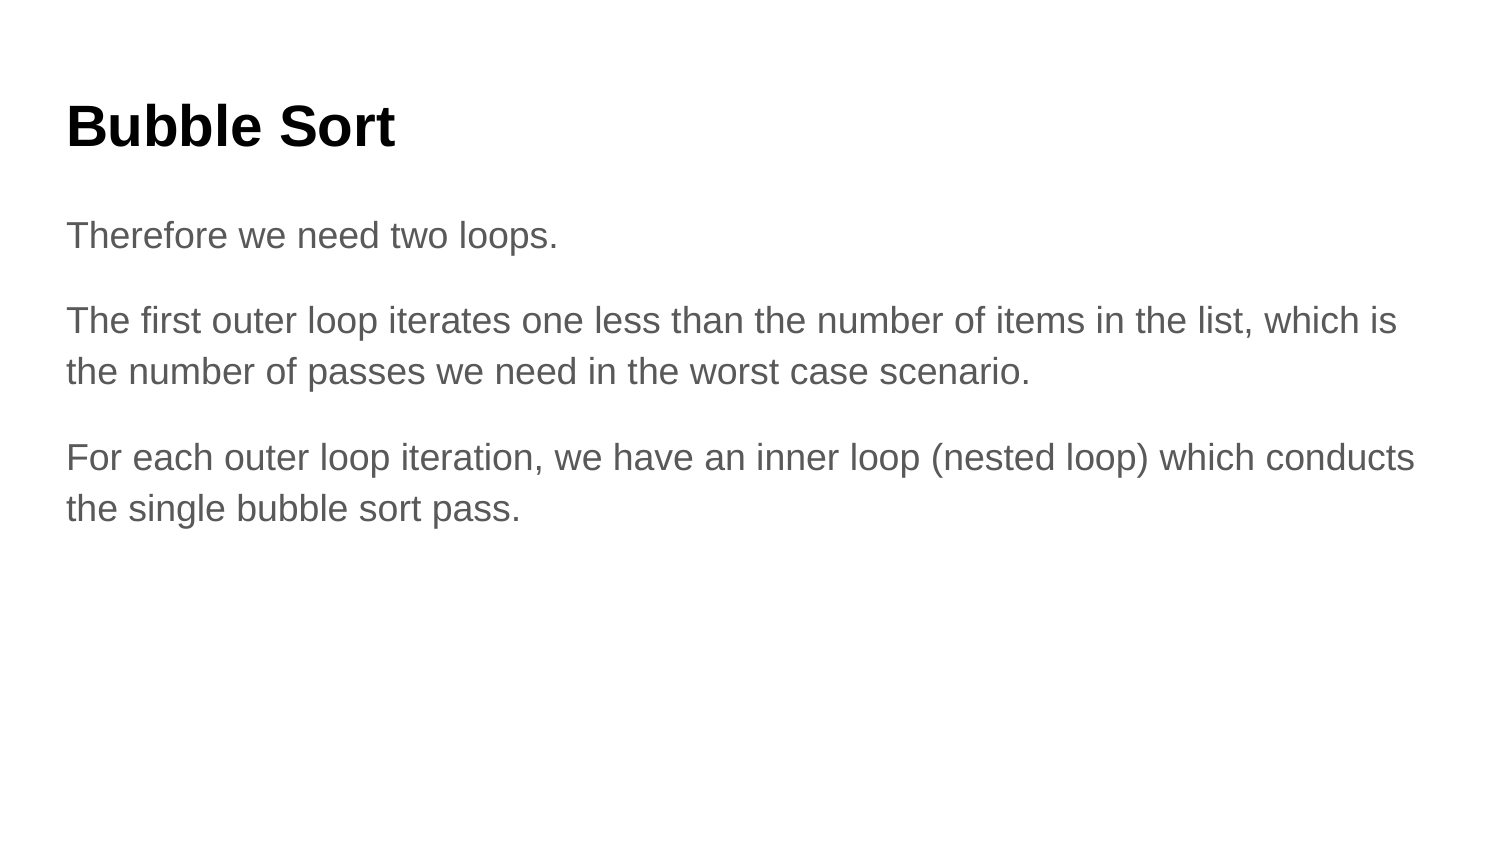

# Bubble Sort
Therefore we need two loops.
The first outer loop iterates one less than the number of items in the list, which is the number of passes we need in the worst case scenario.
For each outer loop iteration, we have an inner loop (nested loop) which conducts the single bubble sort pass.